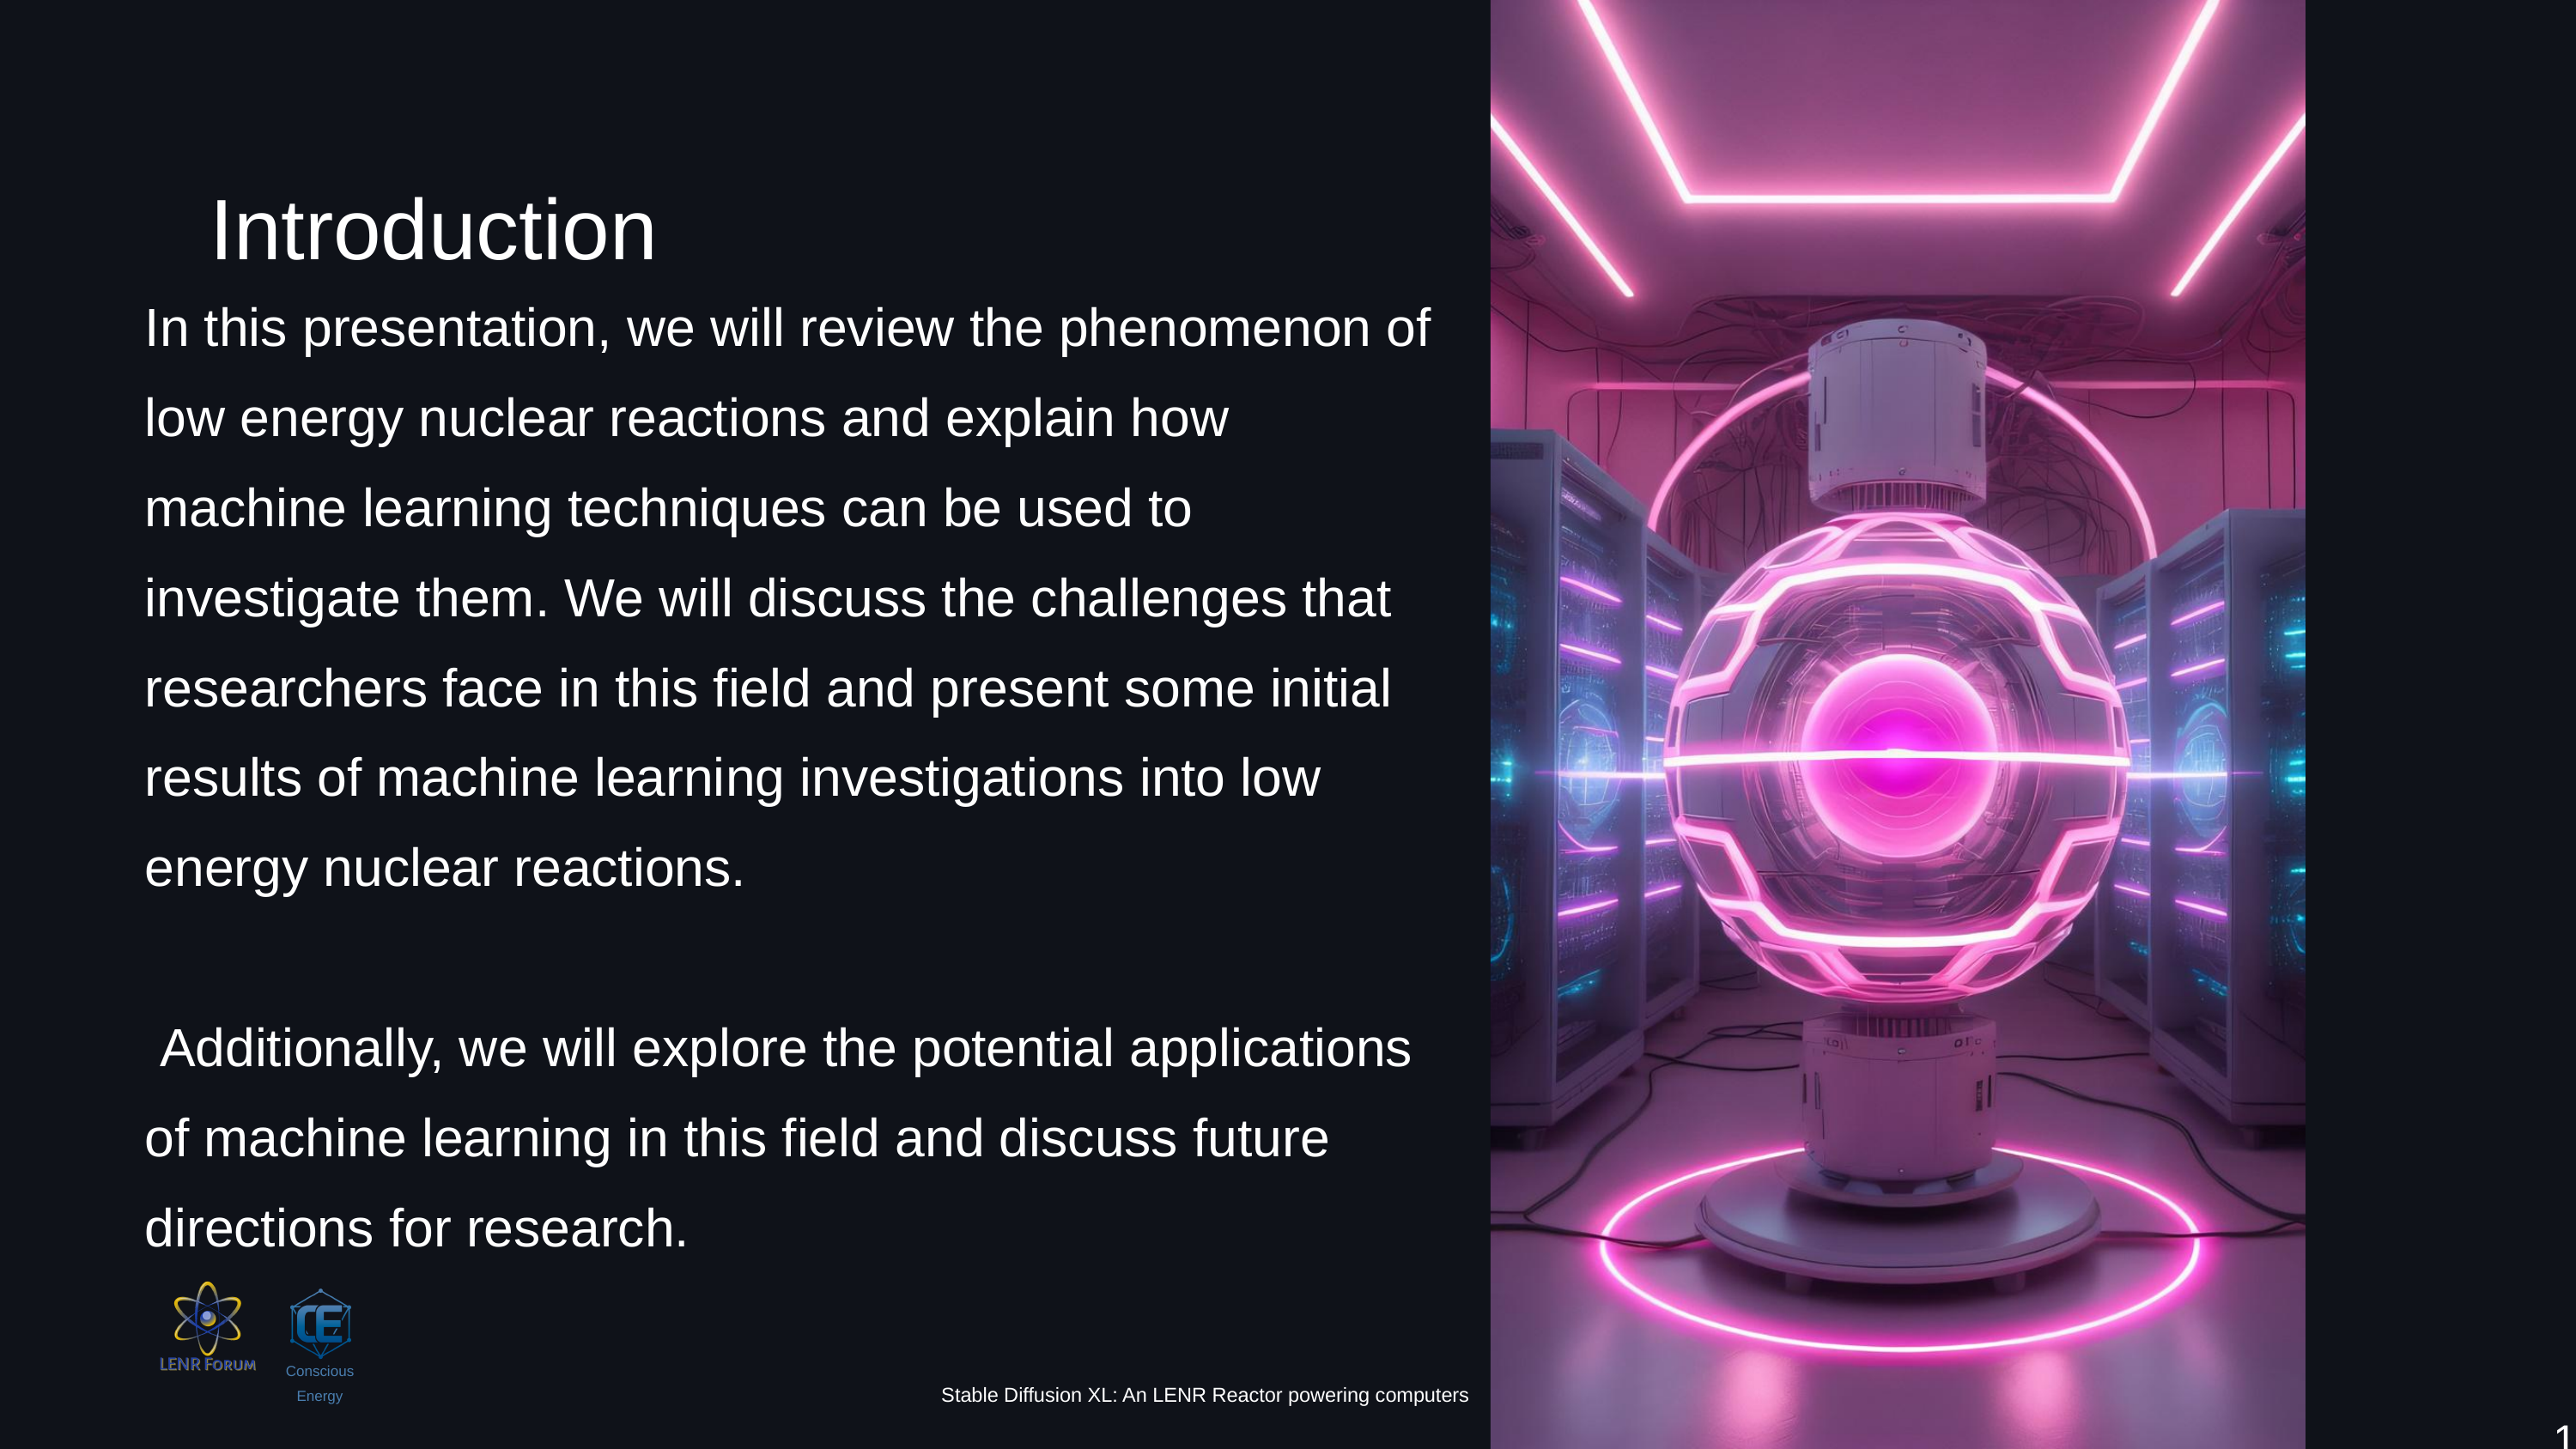

Introduction
In this presentation, we will review the phenomenon of low energy nuclear reactions and explain how machine learning techniques can be used to investigate them. We will discuss the challenges that researchers face in this field and present some initial results of machine learning investigations into low energy nuclear reactions.

 Additionally, we will explore the potential applications of machine learning in this field and discuss future directions for research.

Conscious Energy
Stable Diffusion XL: An LENR Reactor powering computers
1